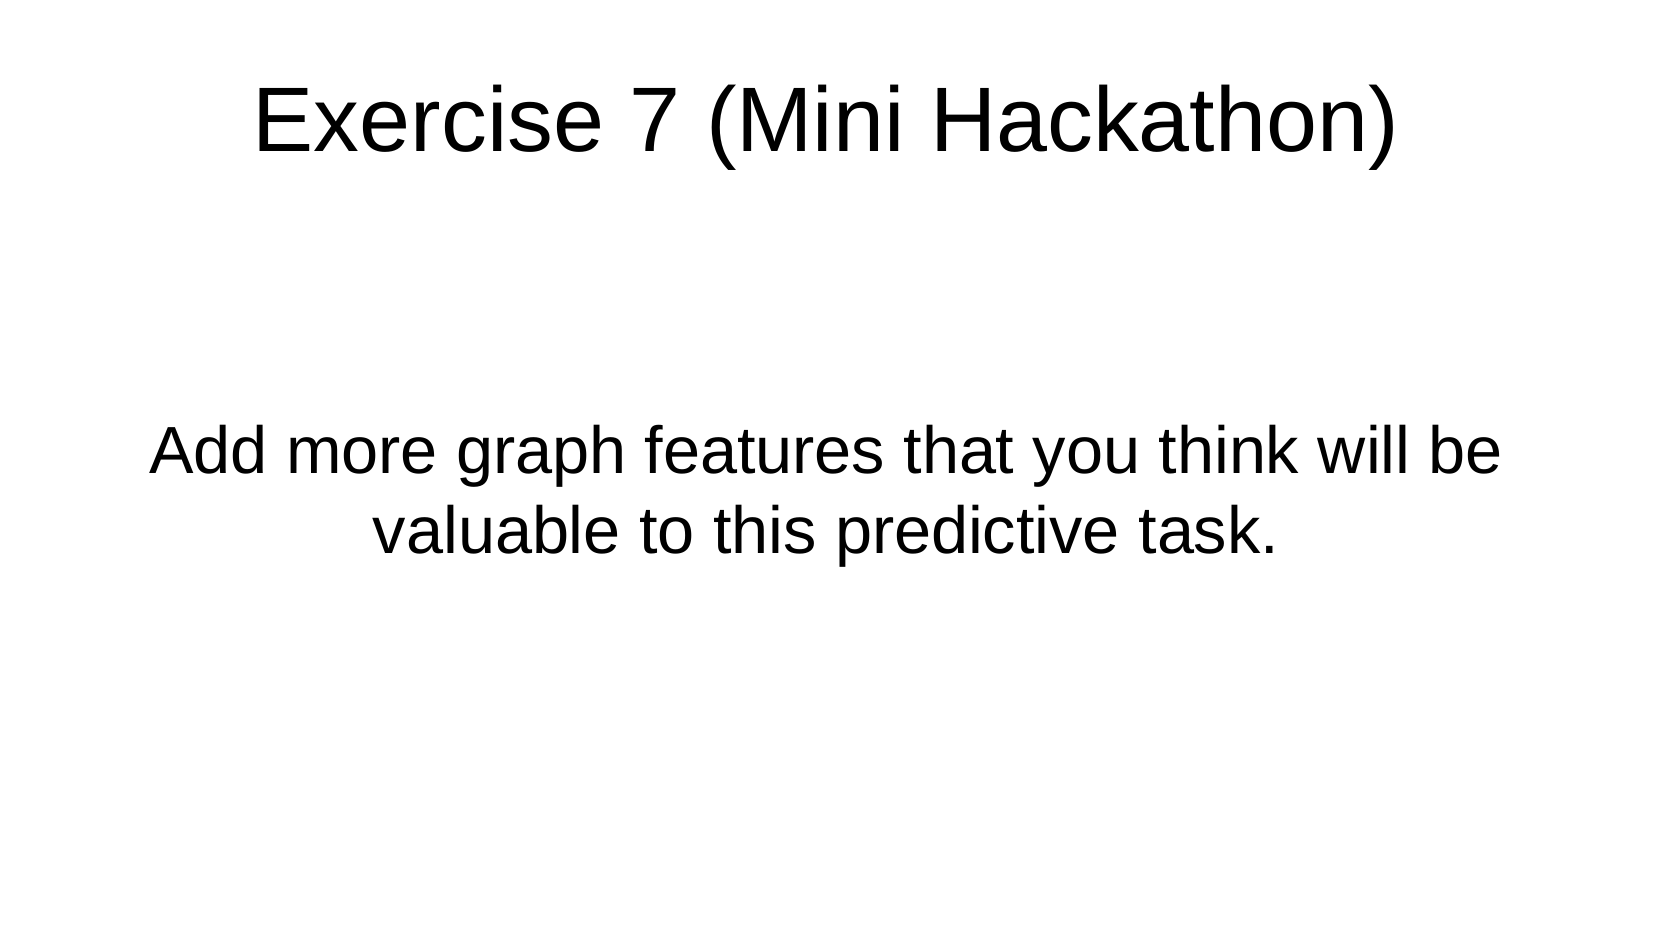

Exercise 7 (Mini Hackathon)

Add more graph features that you think will be valuable to this predictive task.